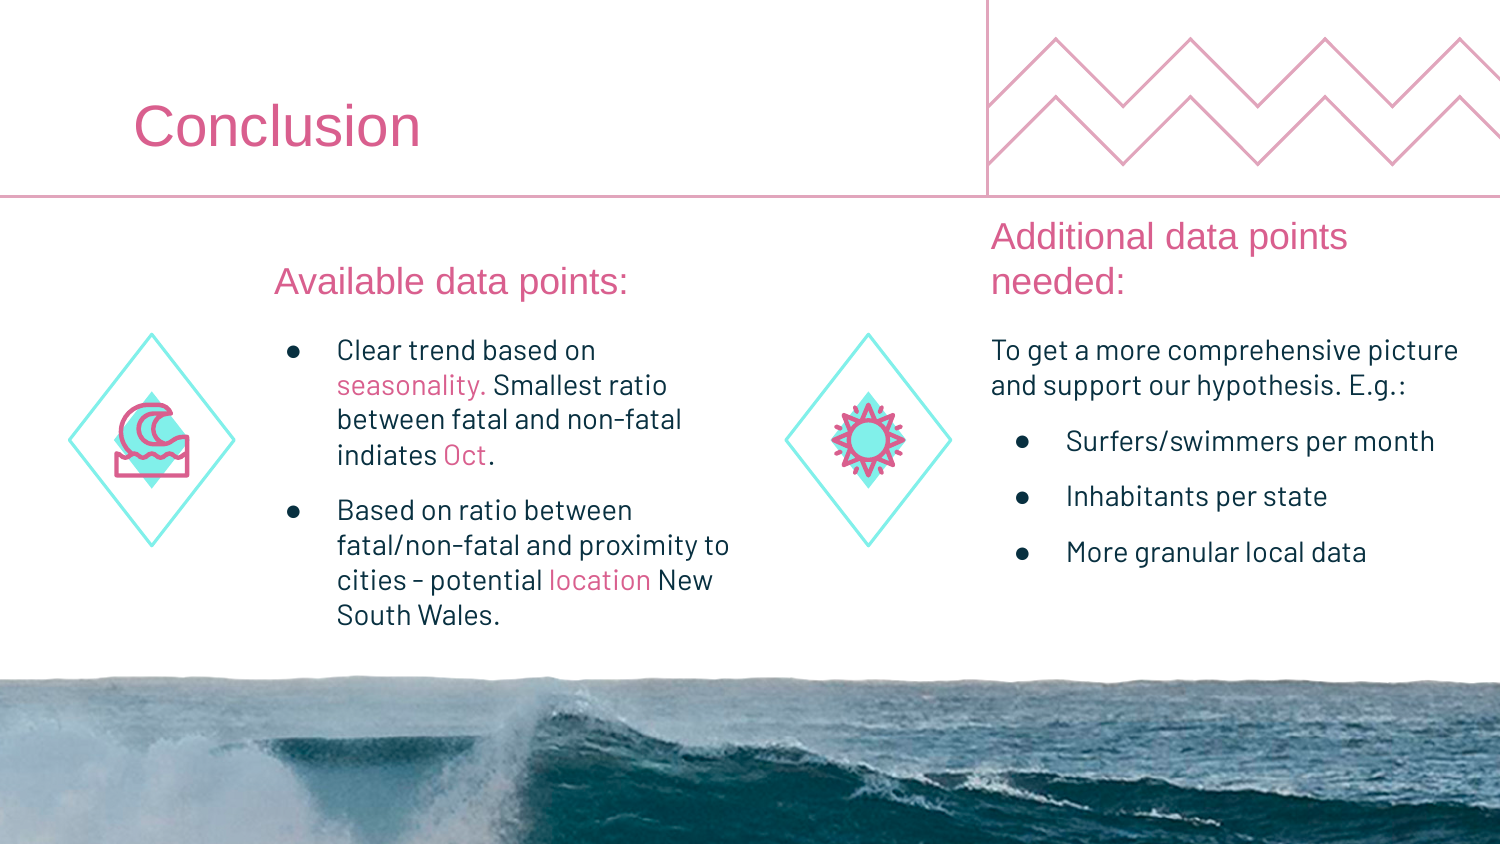

Conclusion
# Available data points:
Additional data points needed:
Clear trend based on seasonality. Smallest ratio between fatal and non-fatal  indiates Oct.
Based on ratio between fatal/non-fatal and proximity to cities - potential location New South Wales.
To get a more comprehensive picture and support our hypothesis. E.g.:
Surfers/swimmers per month
Inhabitants per state
More granular local data